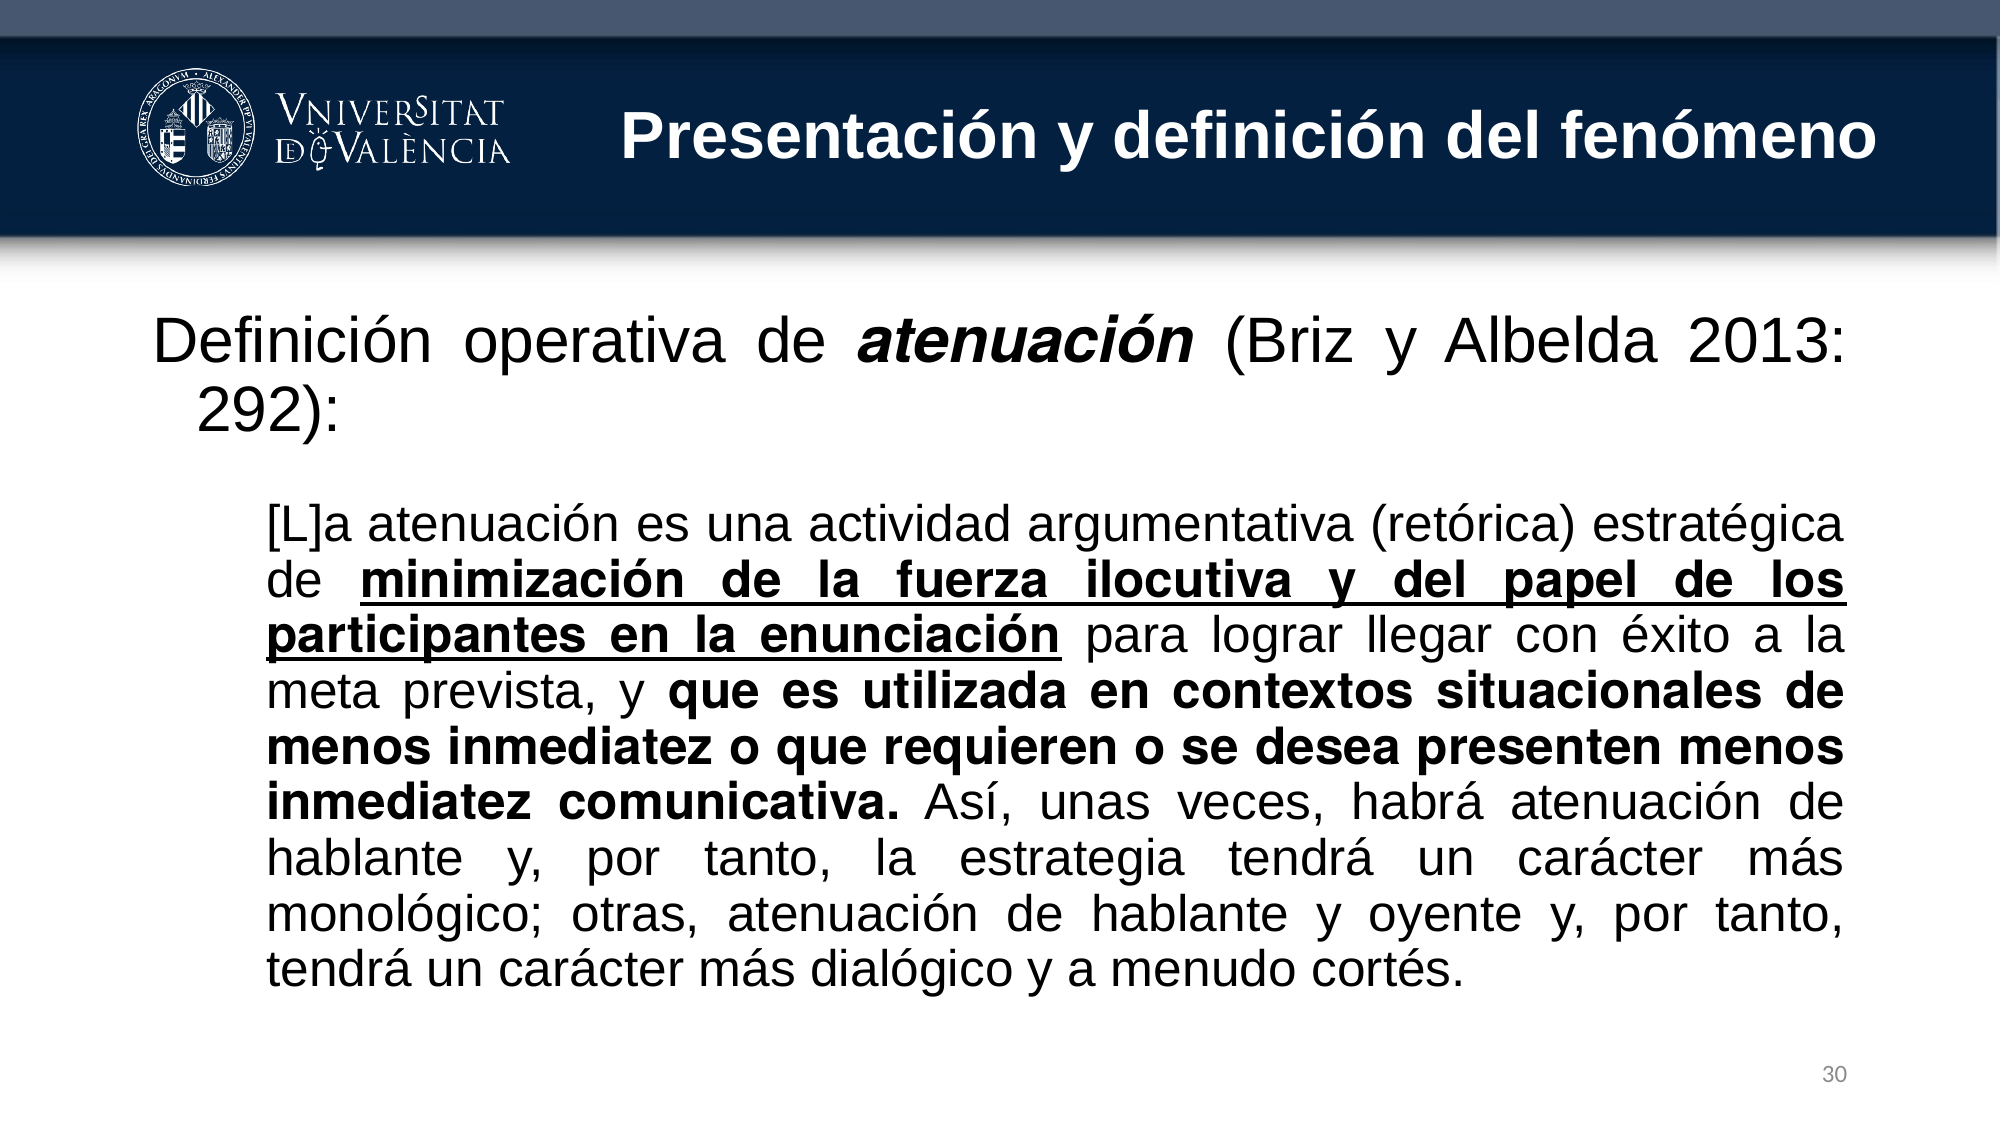

# Presentación y definición del fenómeno
Definición operativa de atenuación (Briz y Albelda 2013: 292):
[L]a atenuación es una actividad argumentativa (retórica) estratégica de minimización de la fuerza ilocutiva y del papel de los participantes en la enunciación para lograr llegar con éxito a la meta prevista, y que es utilizada en contextos situacionales de menos inmediatez o que requieren o se desea presenten menos inmediatez comunicativa. Así, unas veces, habrá atenuación de hablante y, por tanto, la estrategia tendrá un carácter más monológico; otras, atenuación de hablante y oyente y, por tanto, tendrá un carácter más dialógico y a menudo cortés.

30